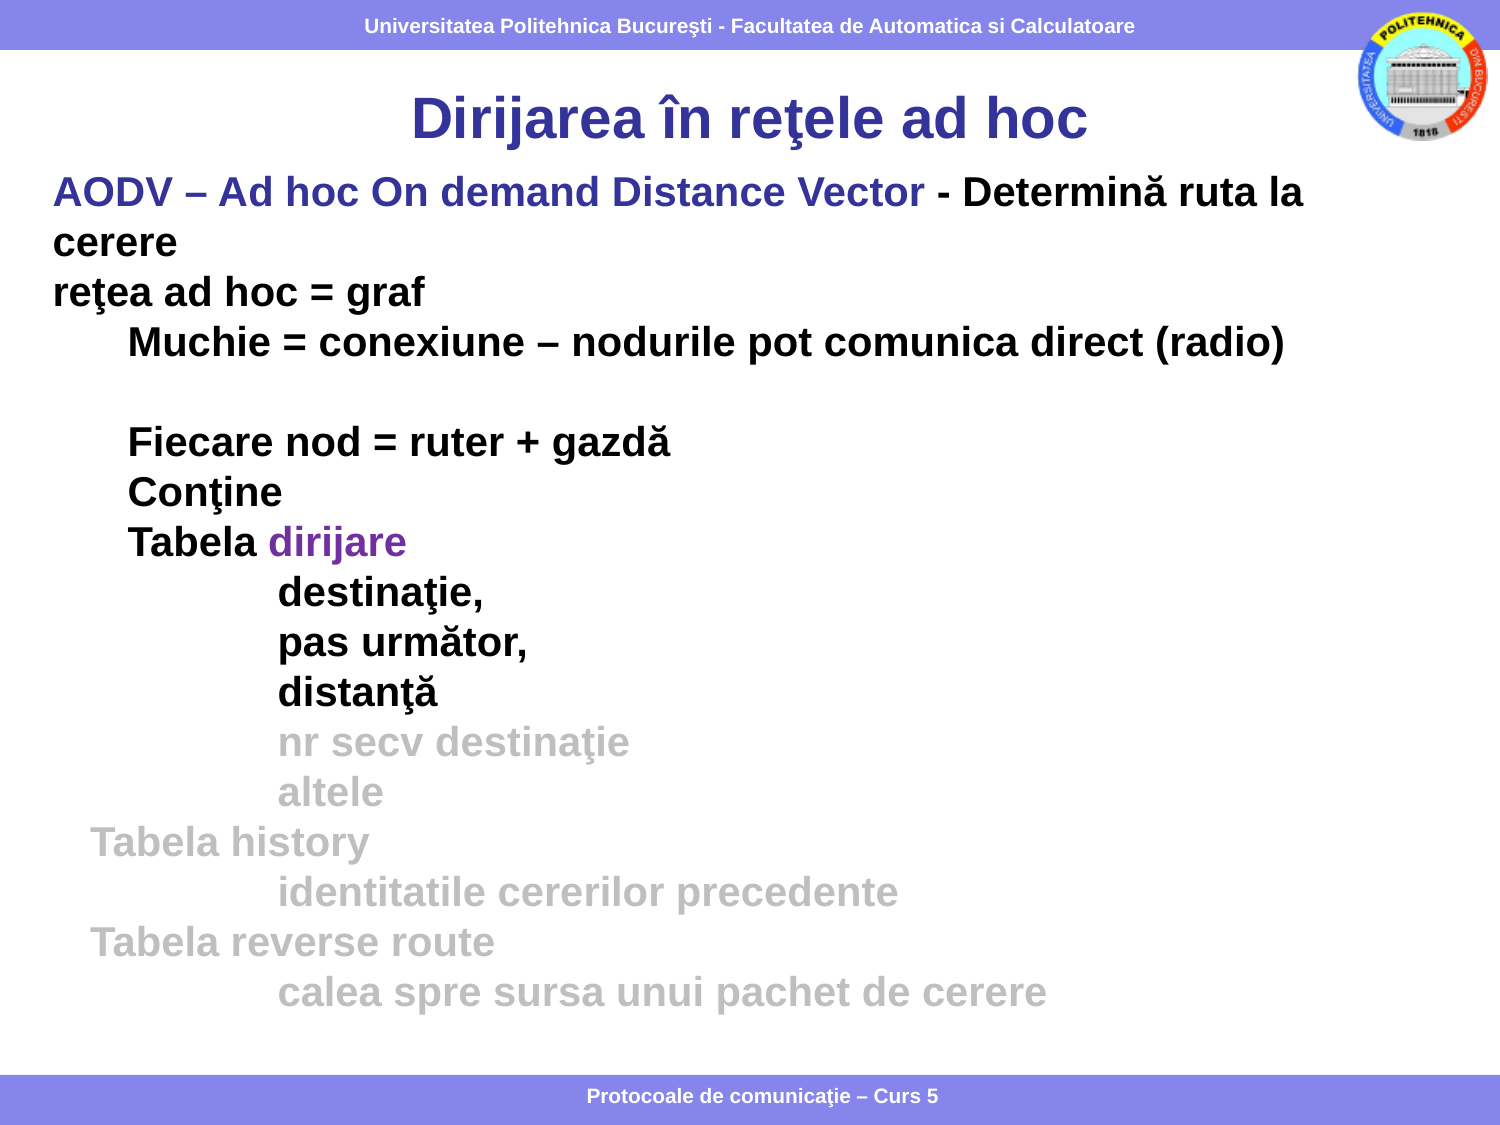

# Dirijarea în reţele ad hoc
AODV – Ad hoc On demand Distance Vector - Determină ruta la cerere
reţea ad hoc = graf
Muchie = conexiune – nodurile pot comunica direct (radio)

Fiecare nod = ruter + gazdă
Conţine
Tabela dirijare
destinaţie,
pas următor,
distanţă
nr secv destinaţie
altele
Tabela history
identitatile cererilor precedente
Tabela reverse route
calea spre sursa unui pachet de cerere
Protocoale de comunicaţie – Curs 5